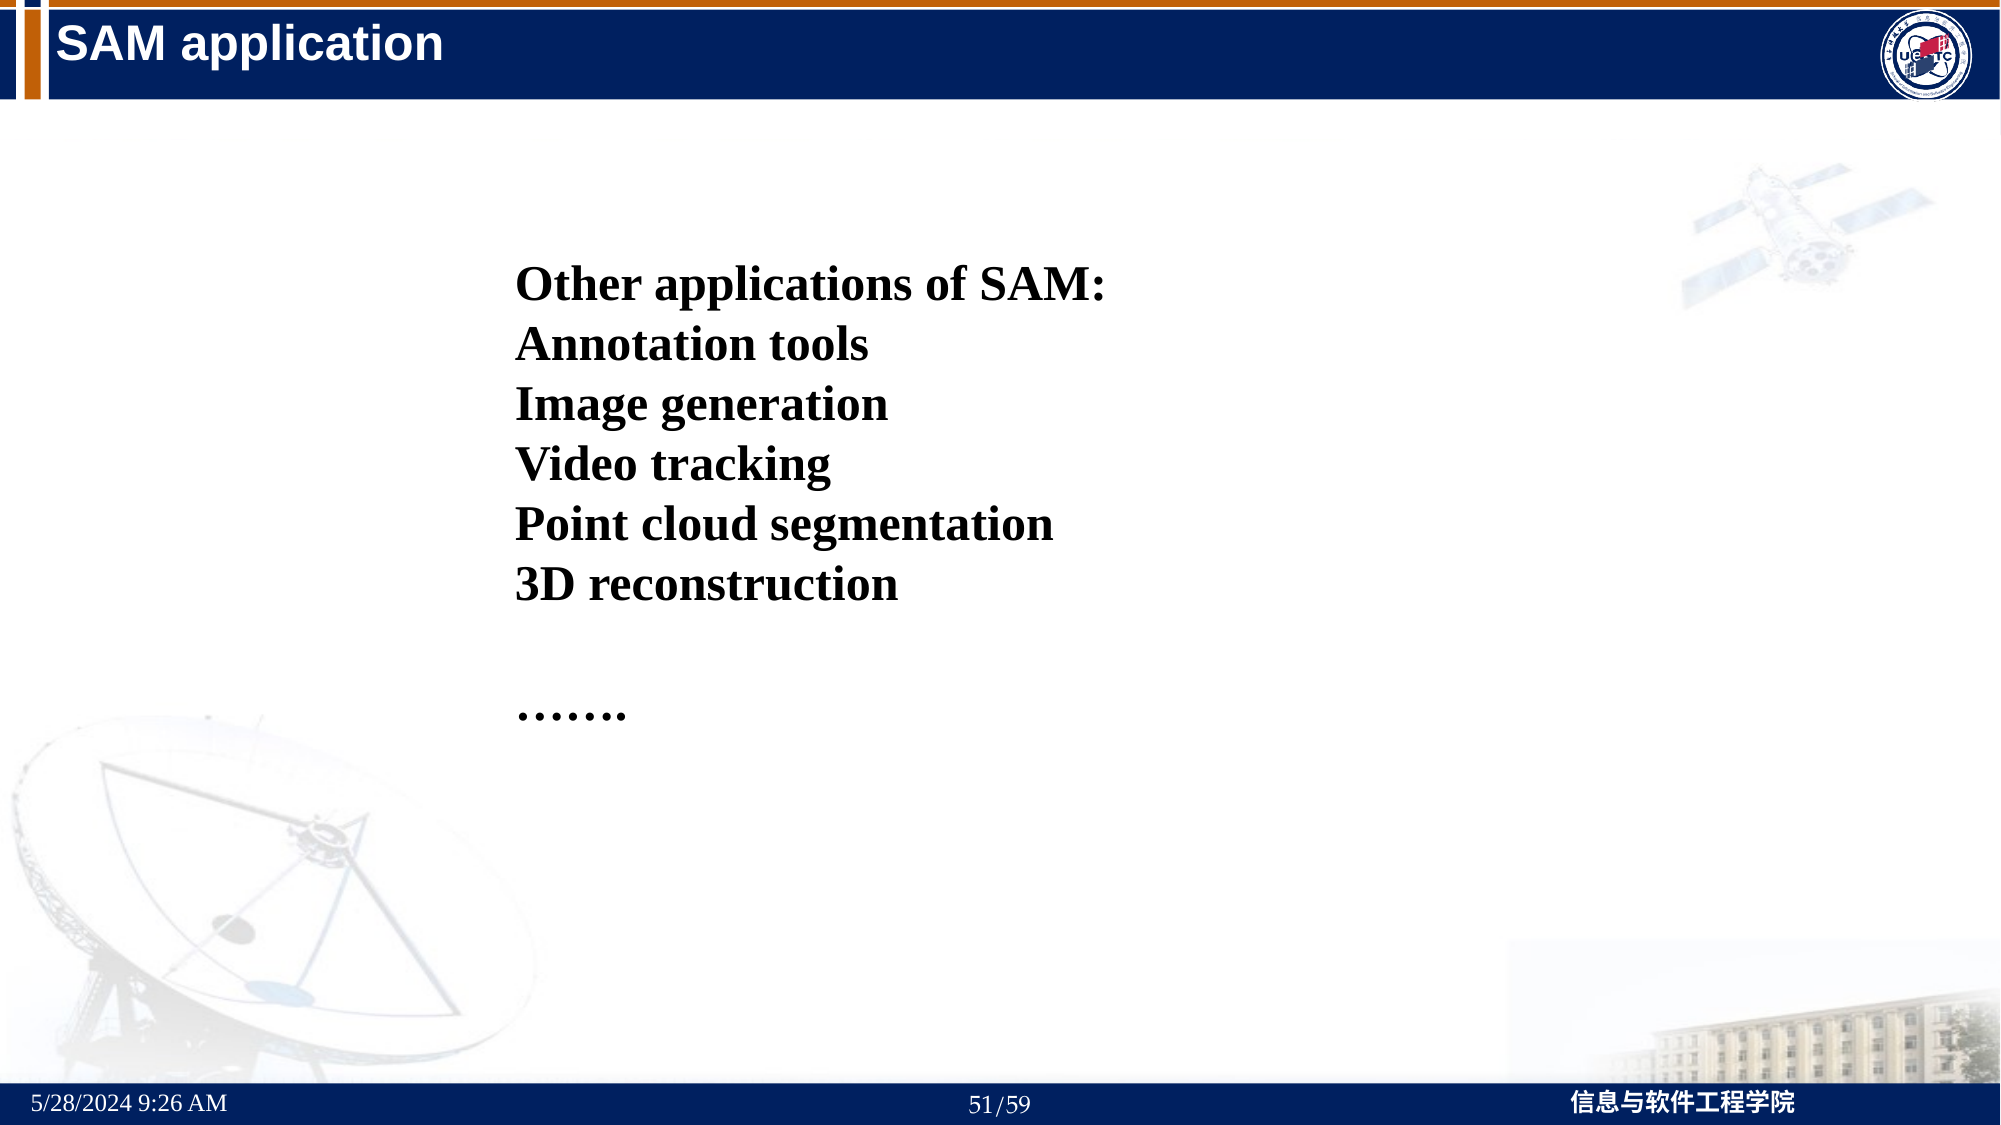

# SAM application
Other applications of SAM:
Annotation tools
Image generation
Video tracking
Point cloud segmentation
3D reconstruction

…….